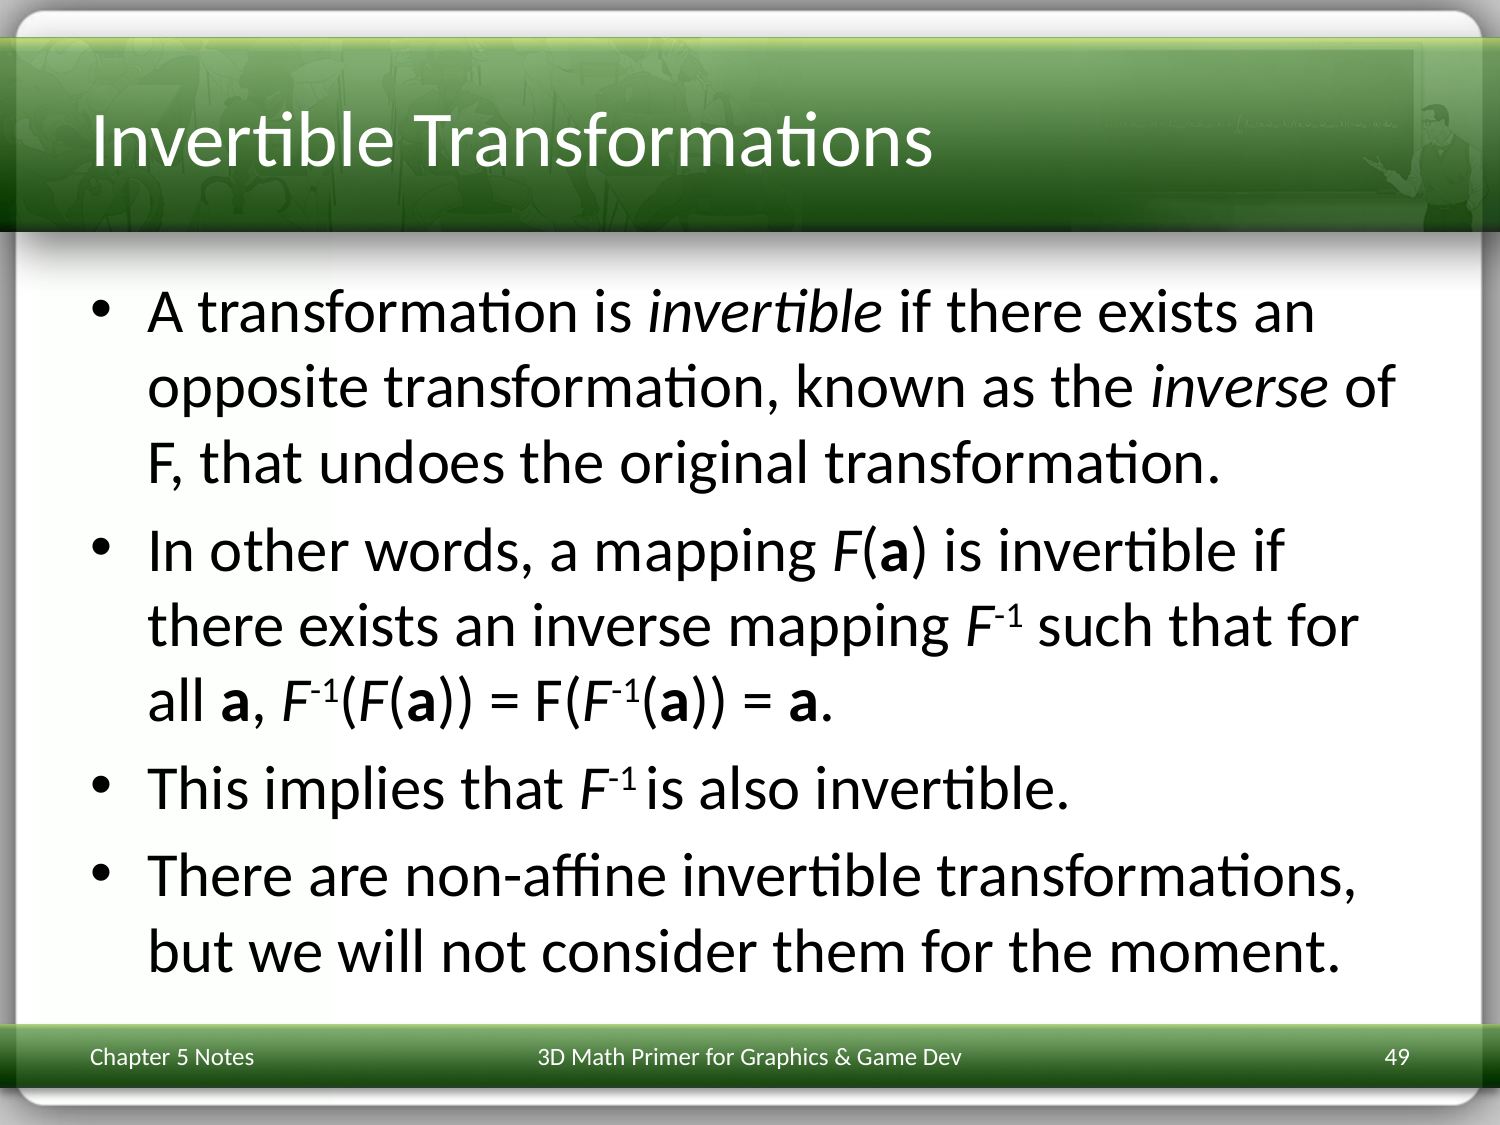

# Invertible Transformations
A transformation is invertible if there exists an opposite transformation, known as the inverse of F, that undoes the original transformation.
In other words, a mapping F(a) is invertible if there exists an inverse mapping F-1 such that for all a, F-1(F(a)) = F(F-1(a)) = a.
This implies that F-1 is also invertible.
There are non-affine invertible transformations, but we will not consider them for the moment.
Chapter 5 Notes
3D Math Primer for Graphics & Game Dev
49